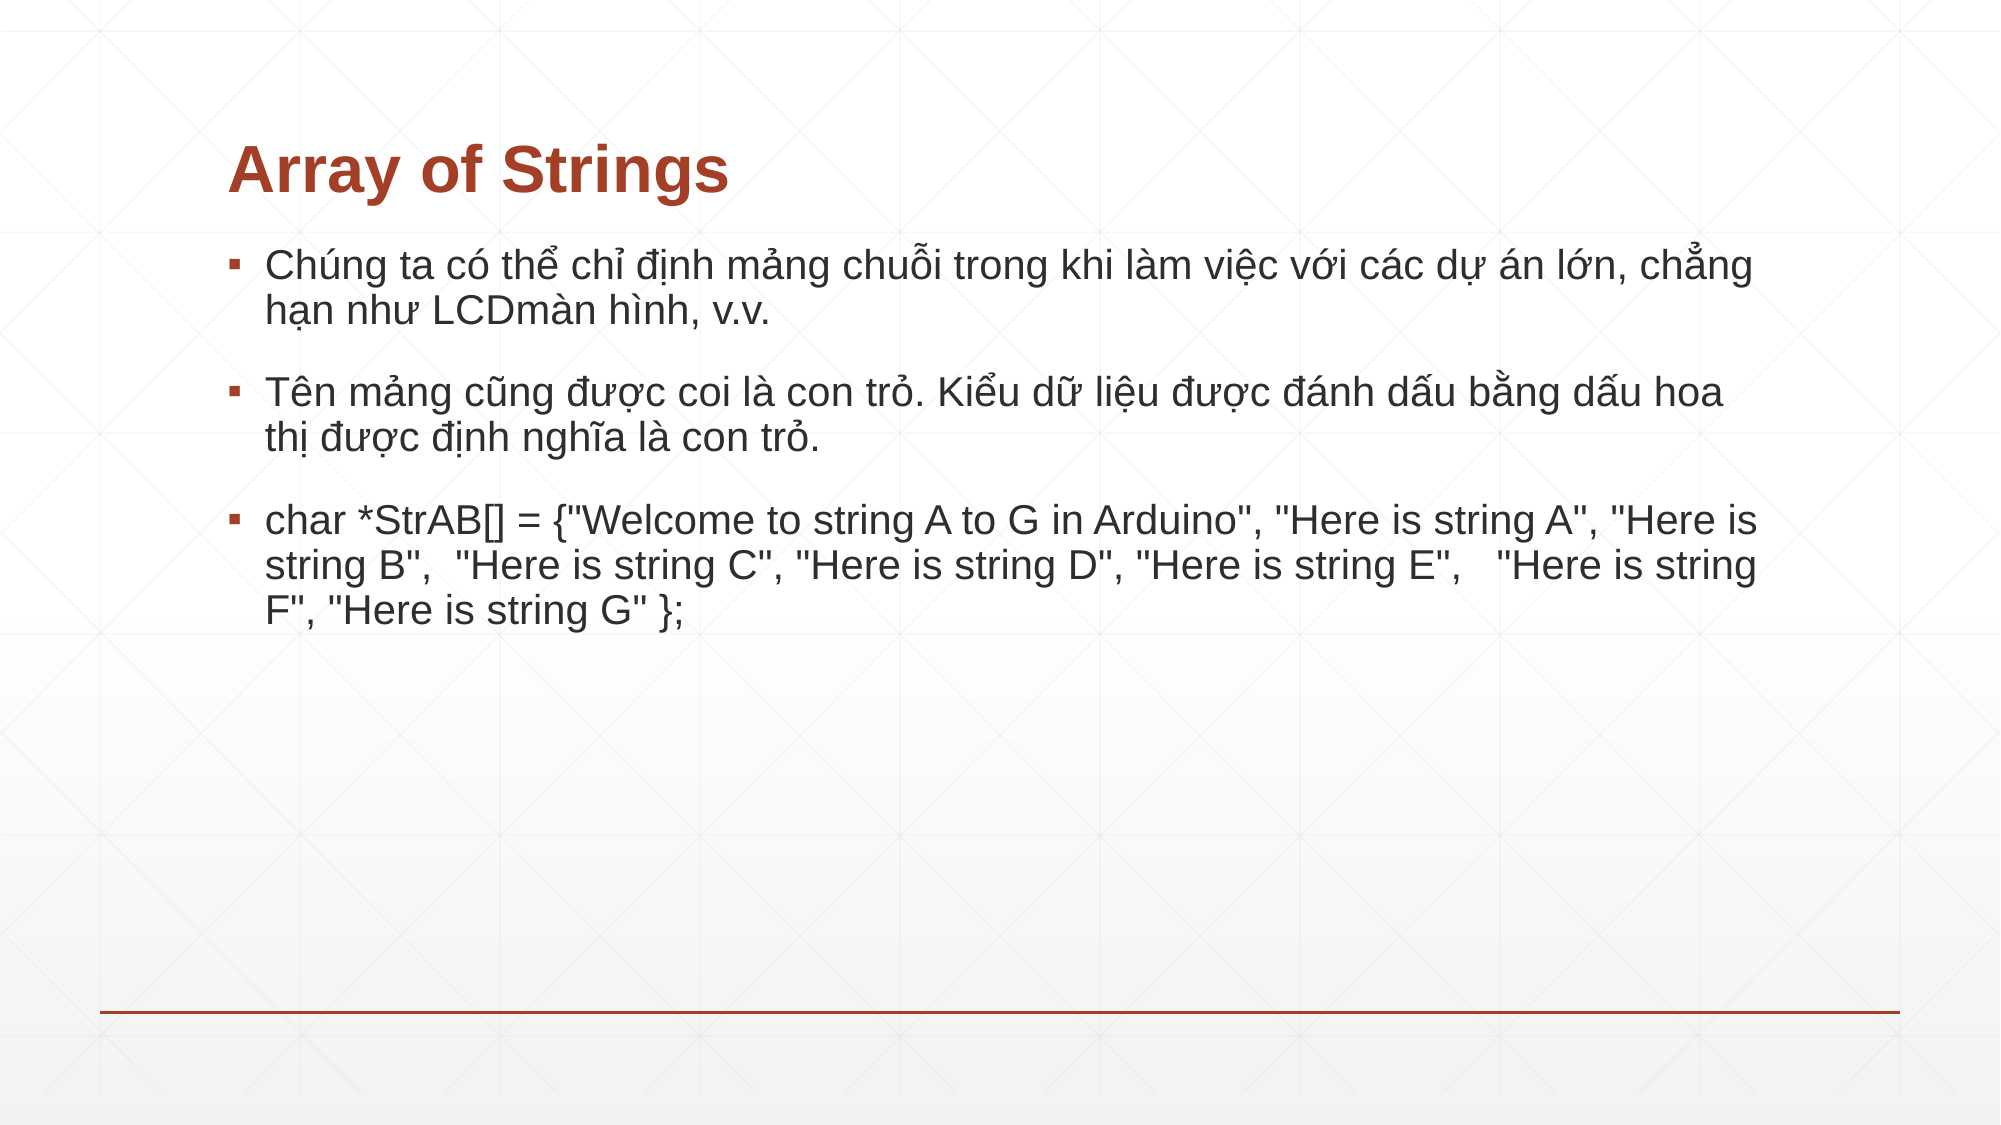

# Array of Strings
Chúng ta có thể chỉ định mảng chuỗi trong khi làm việc với các dự án lớn, chẳng hạn như LCDmàn hình, v.v.
Tên mảng cũng được coi là con trỏ. Kiểu dữ liệu được đánh dấu bằng dấu hoa thị được định nghĩa là con trỏ.
char *StrAB[] = {"Welcome to string A to G in Arduino", "Here is string A", "Here is string B",  "Here is string C", "Here is string D", "Here is string E",   "Here is string F", "Here is string G" };